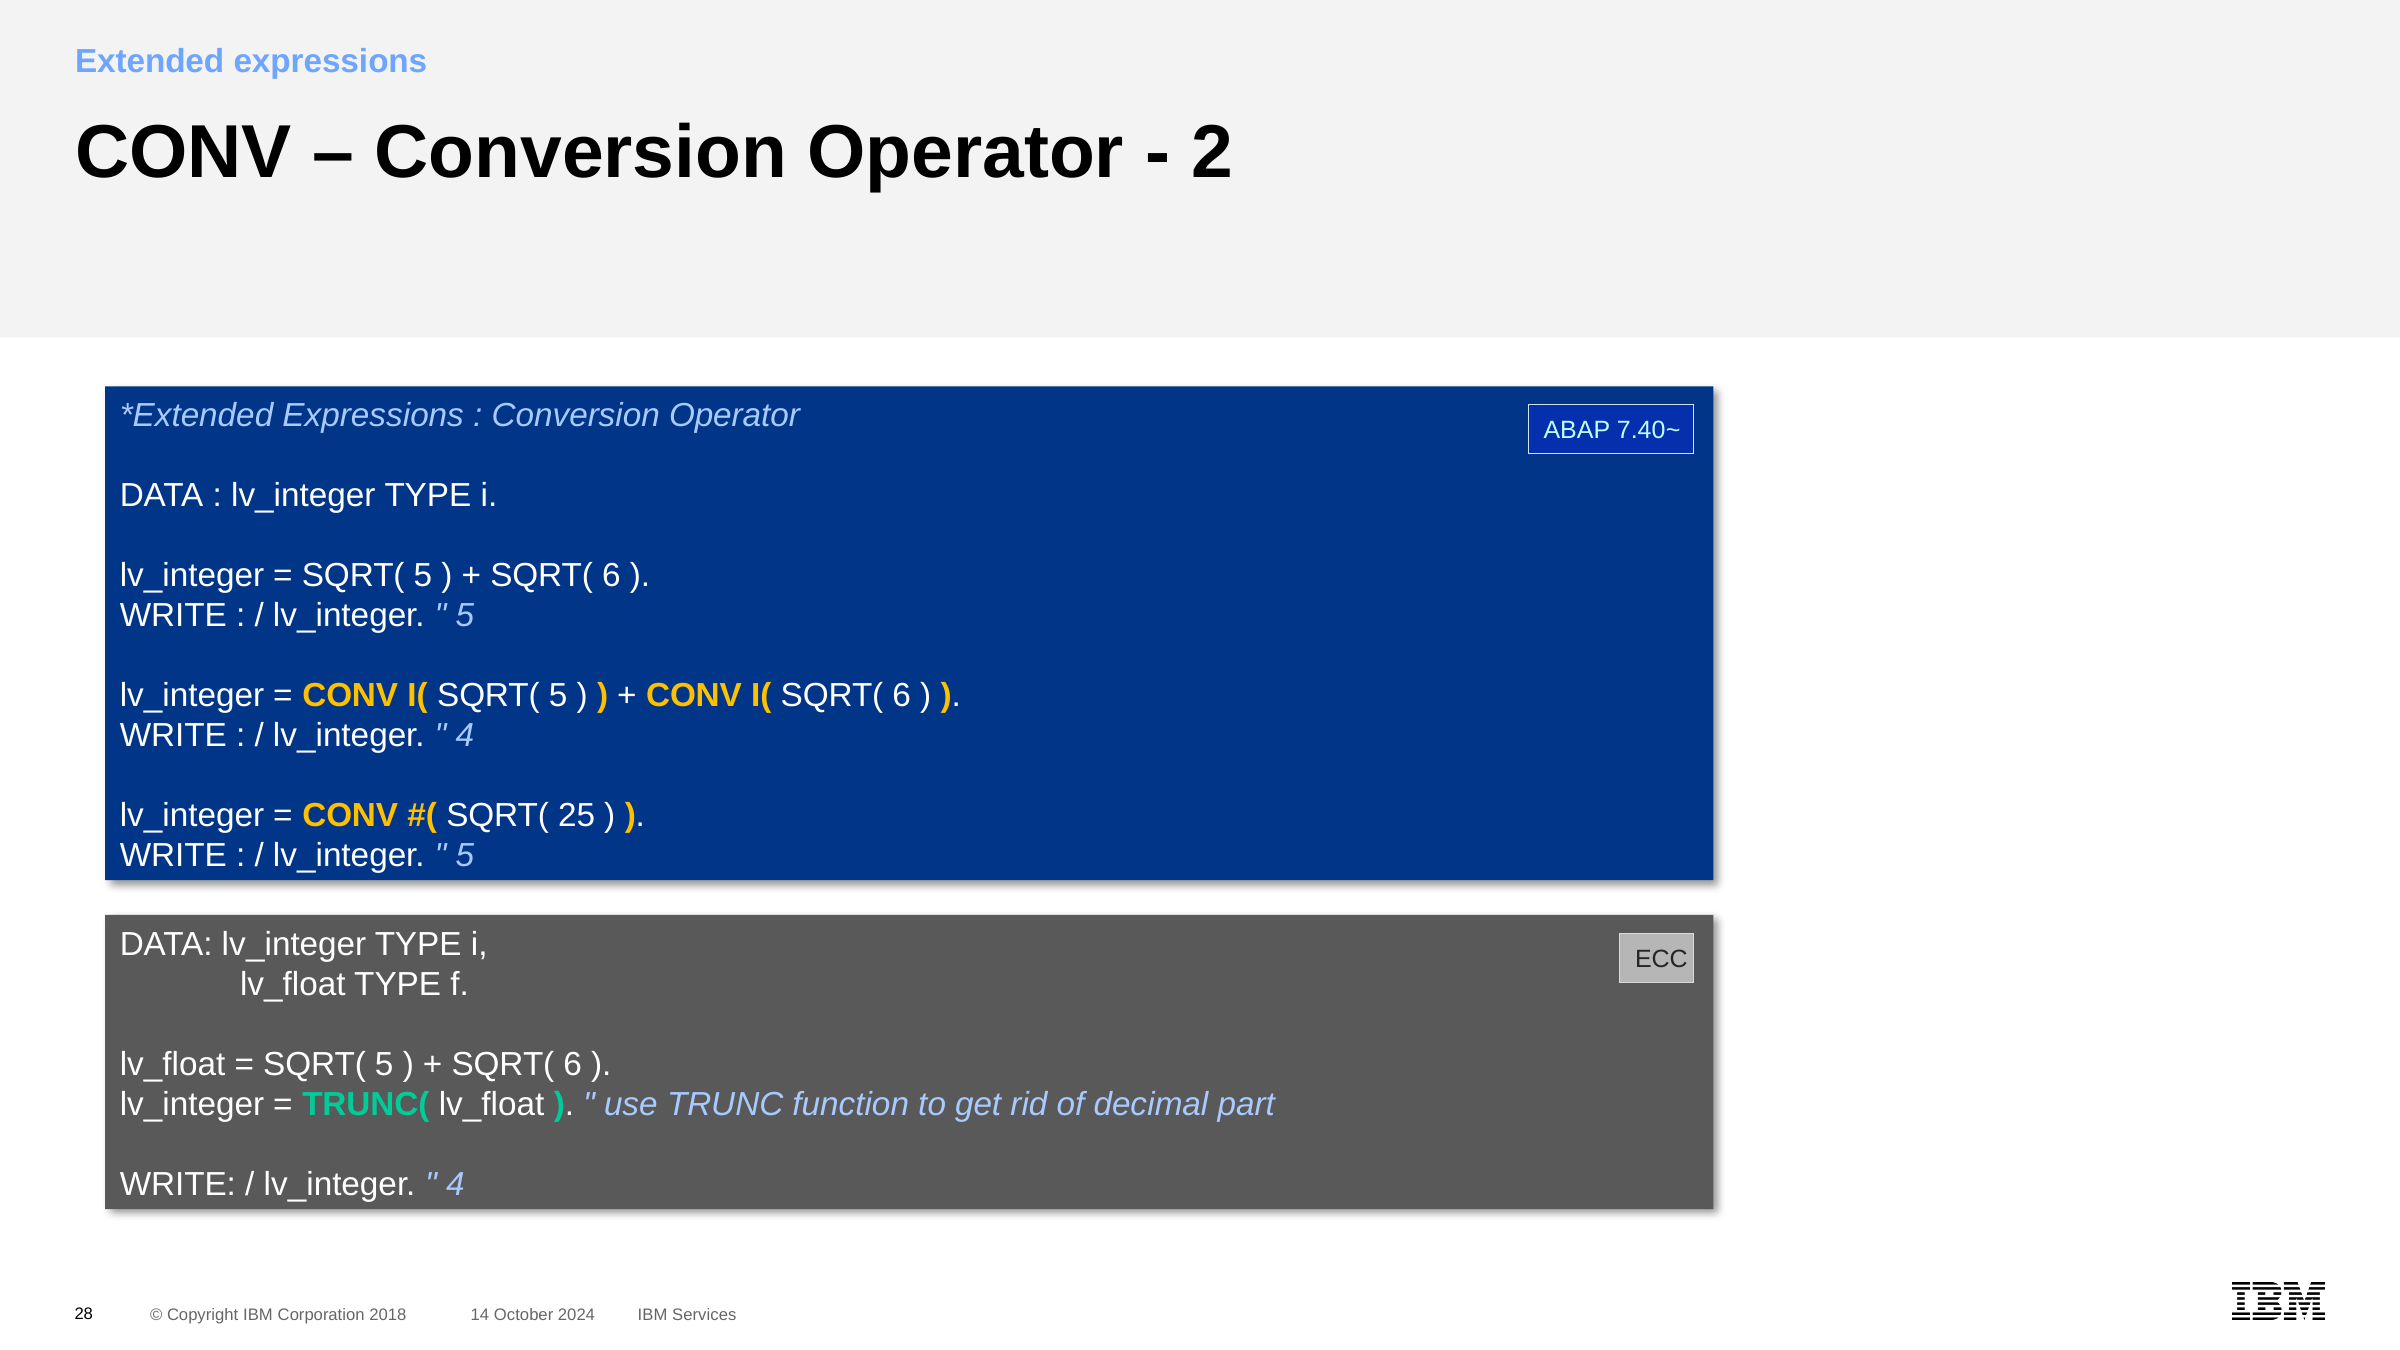

Extended expressions

# CONV – Conversion Operator - 2
*Extended Expressions : Conversion Operator
DATA : lv_integer TYPE i.
lv_integer = SQRT( 5 ) + SQRT( 6 ).
WRITE : / lv_integer. " 5
lv_integer = CONV I( SQRT( 5 ) ) + CONV I( SQRT( 6 ) ).
WRITE : / lv_integer. " 4

lv_integer = CONV #( SQRT( 25 ) ).
WRITE : / lv_integer. " 5
ABAP 7.40~
DATA: lv_integer TYPE i,
             lv_float TYPE f.

lv_float = SQRT( 5 ) + SQRT( 6 ).
lv_integer = TRUNC( lv_float ). " use TRUNC function to get rid of decimal part

WRITE: / lv_integer. " 4
ECC